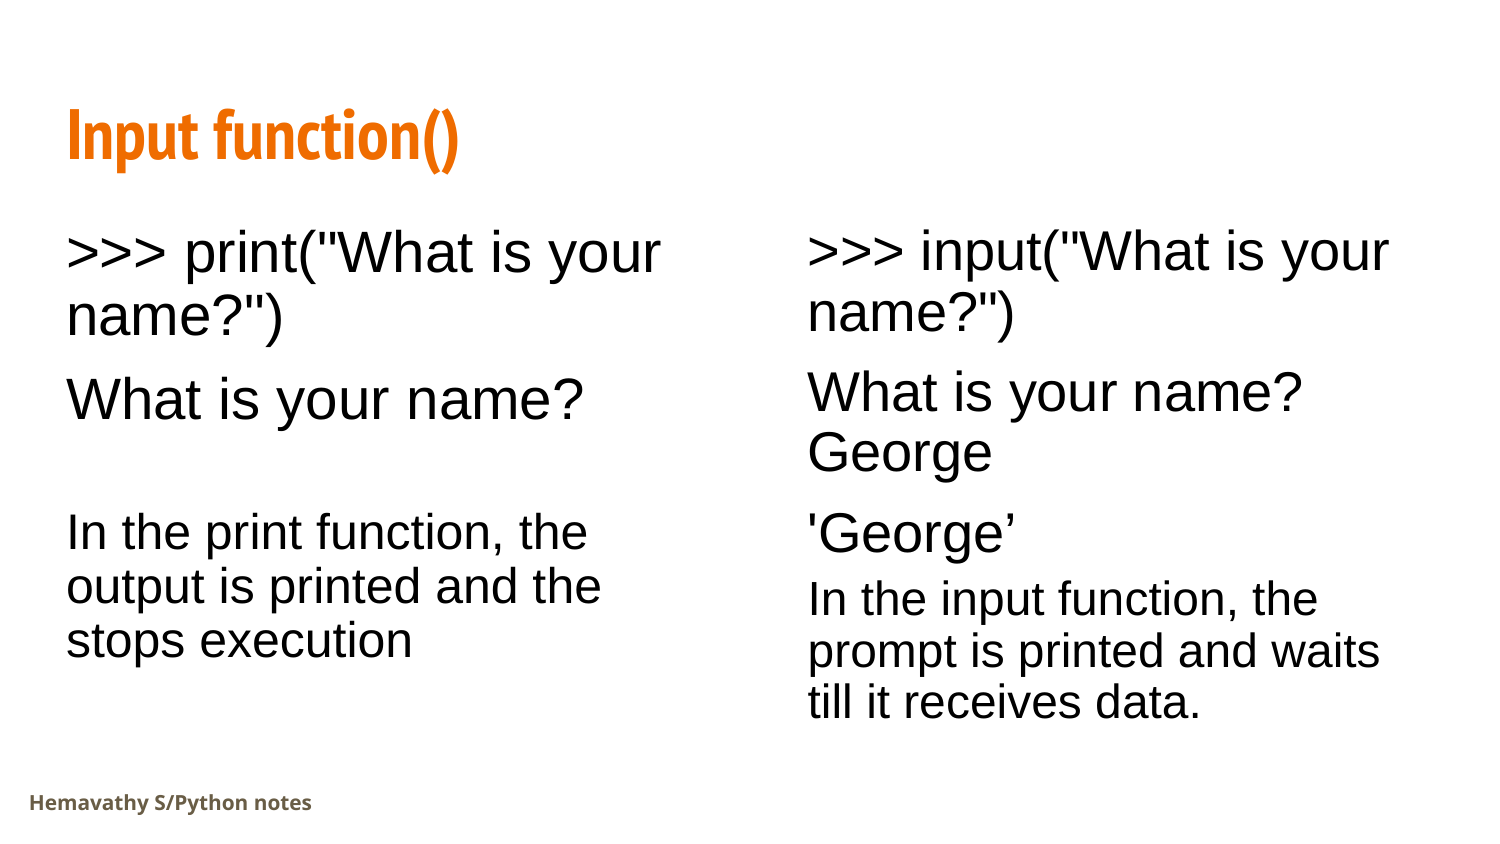

# Input function()
>>> print("What is your name?")
What is your name?

In the print function, the output is printed and the stops execution

>>> input("What is your name?")
What is your name?George
'George’
In the input function, the prompt is printed and waits till it receives data.